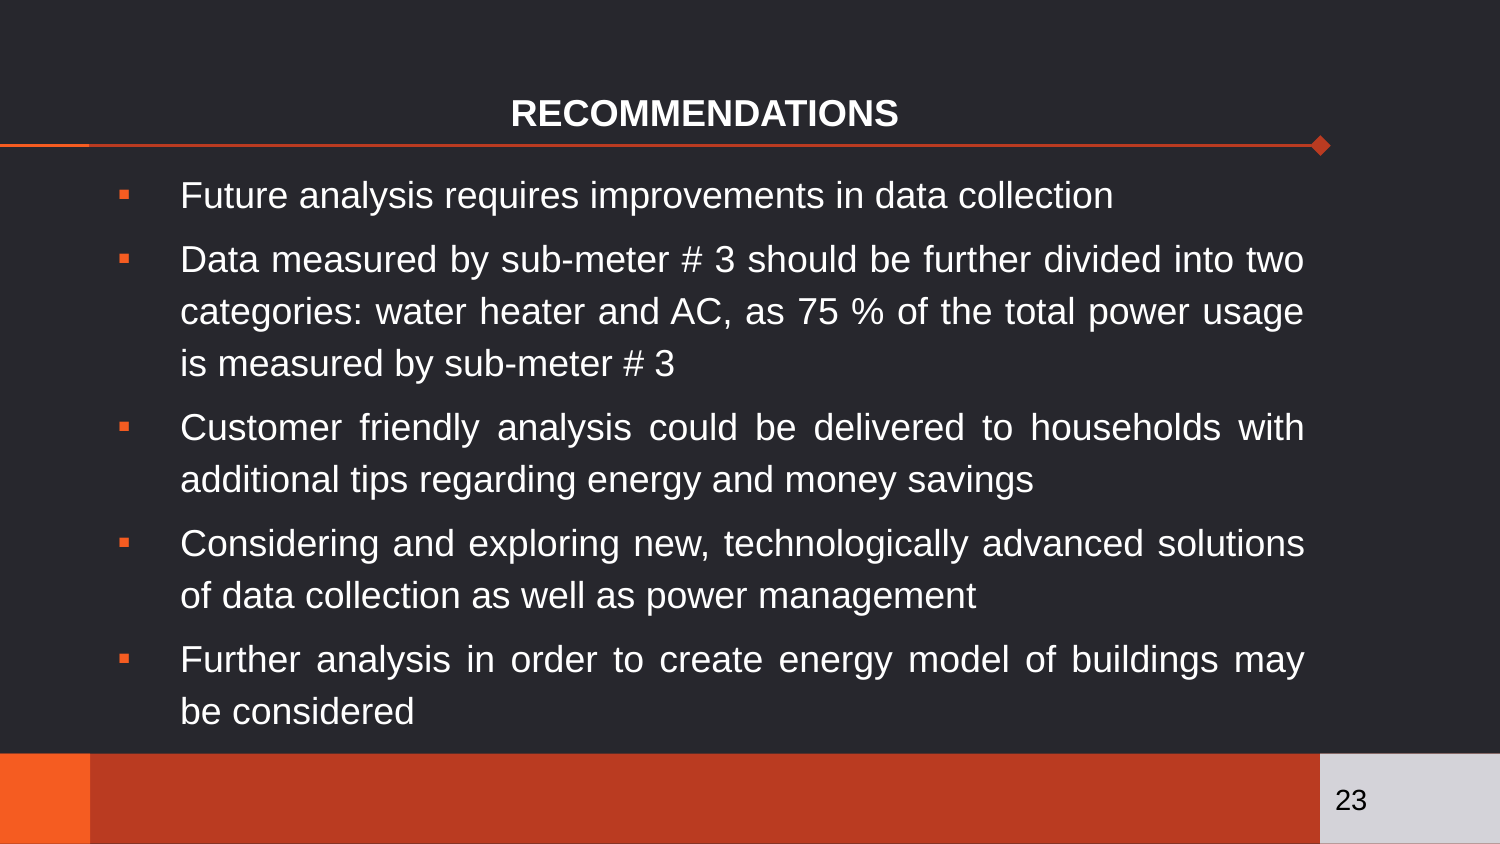

# RECOMMENDATIONS
Future analysis requires improvements in data collection
Data measured by sub-meter # 3 should be further divided into two categories: water heater and AC, as 75 % of the total power usage is measured by sub-meter # 3
Customer friendly analysis could be delivered to households with additional tips regarding energy and money savings
Considering and exploring new, technologically advanced solutions of data collection as well as power management
Further analysis in order to create energy model of buildings may be considered

23